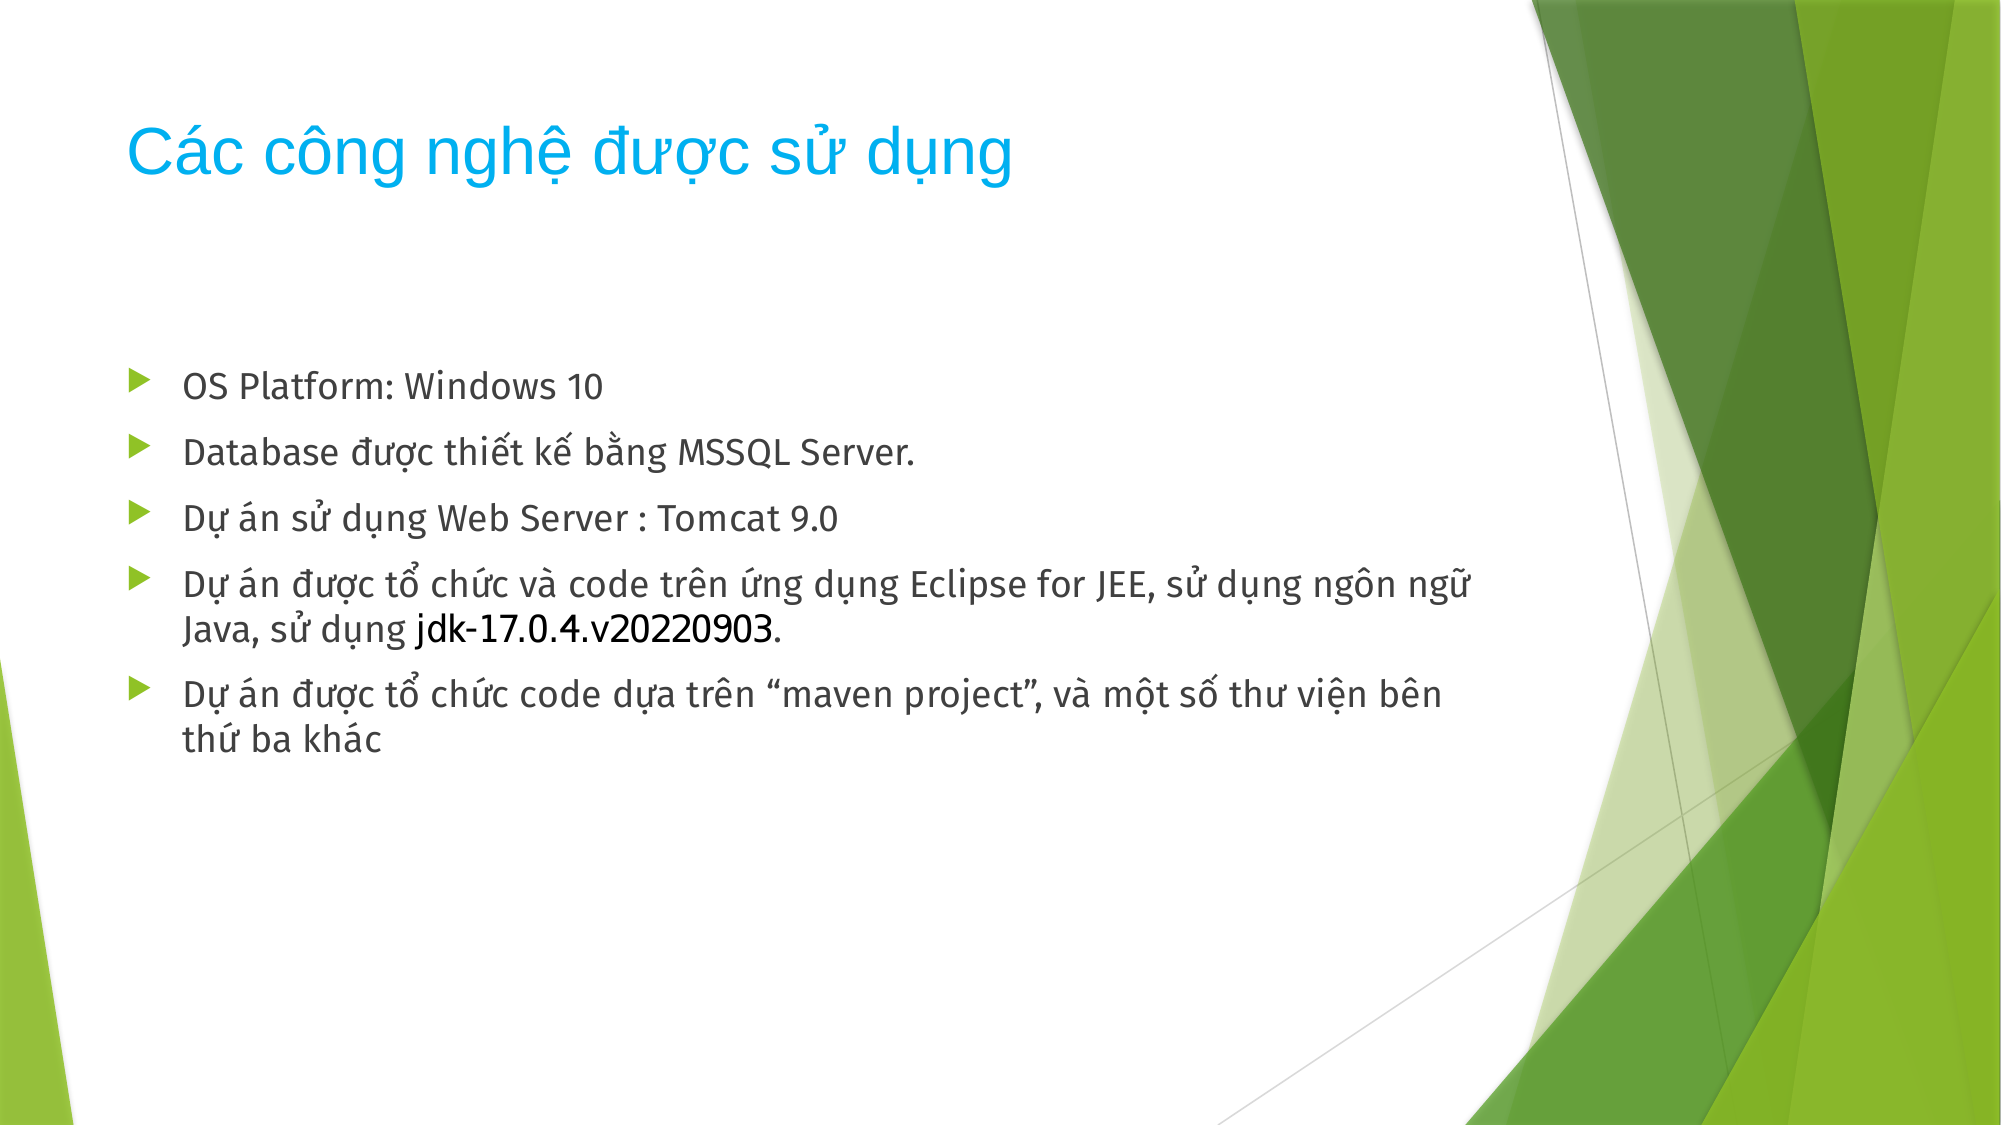

# Các công nghệ được sử dụng
OS Platform: Windows 10
Database được thiết kế bằng MSSQL Server.
Dự án sử dụng Web Server : Tomcat 9.0
Dự án được tổ chức và code trên ứng dụng Eclipse for JEE, sử dụng ngôn ngữ Java, sử dụng jdk-17.0.4.v20220903.
Dự án được tổ chức code dựa trên “maven project”, và một số thư viện bên thứ ba khác